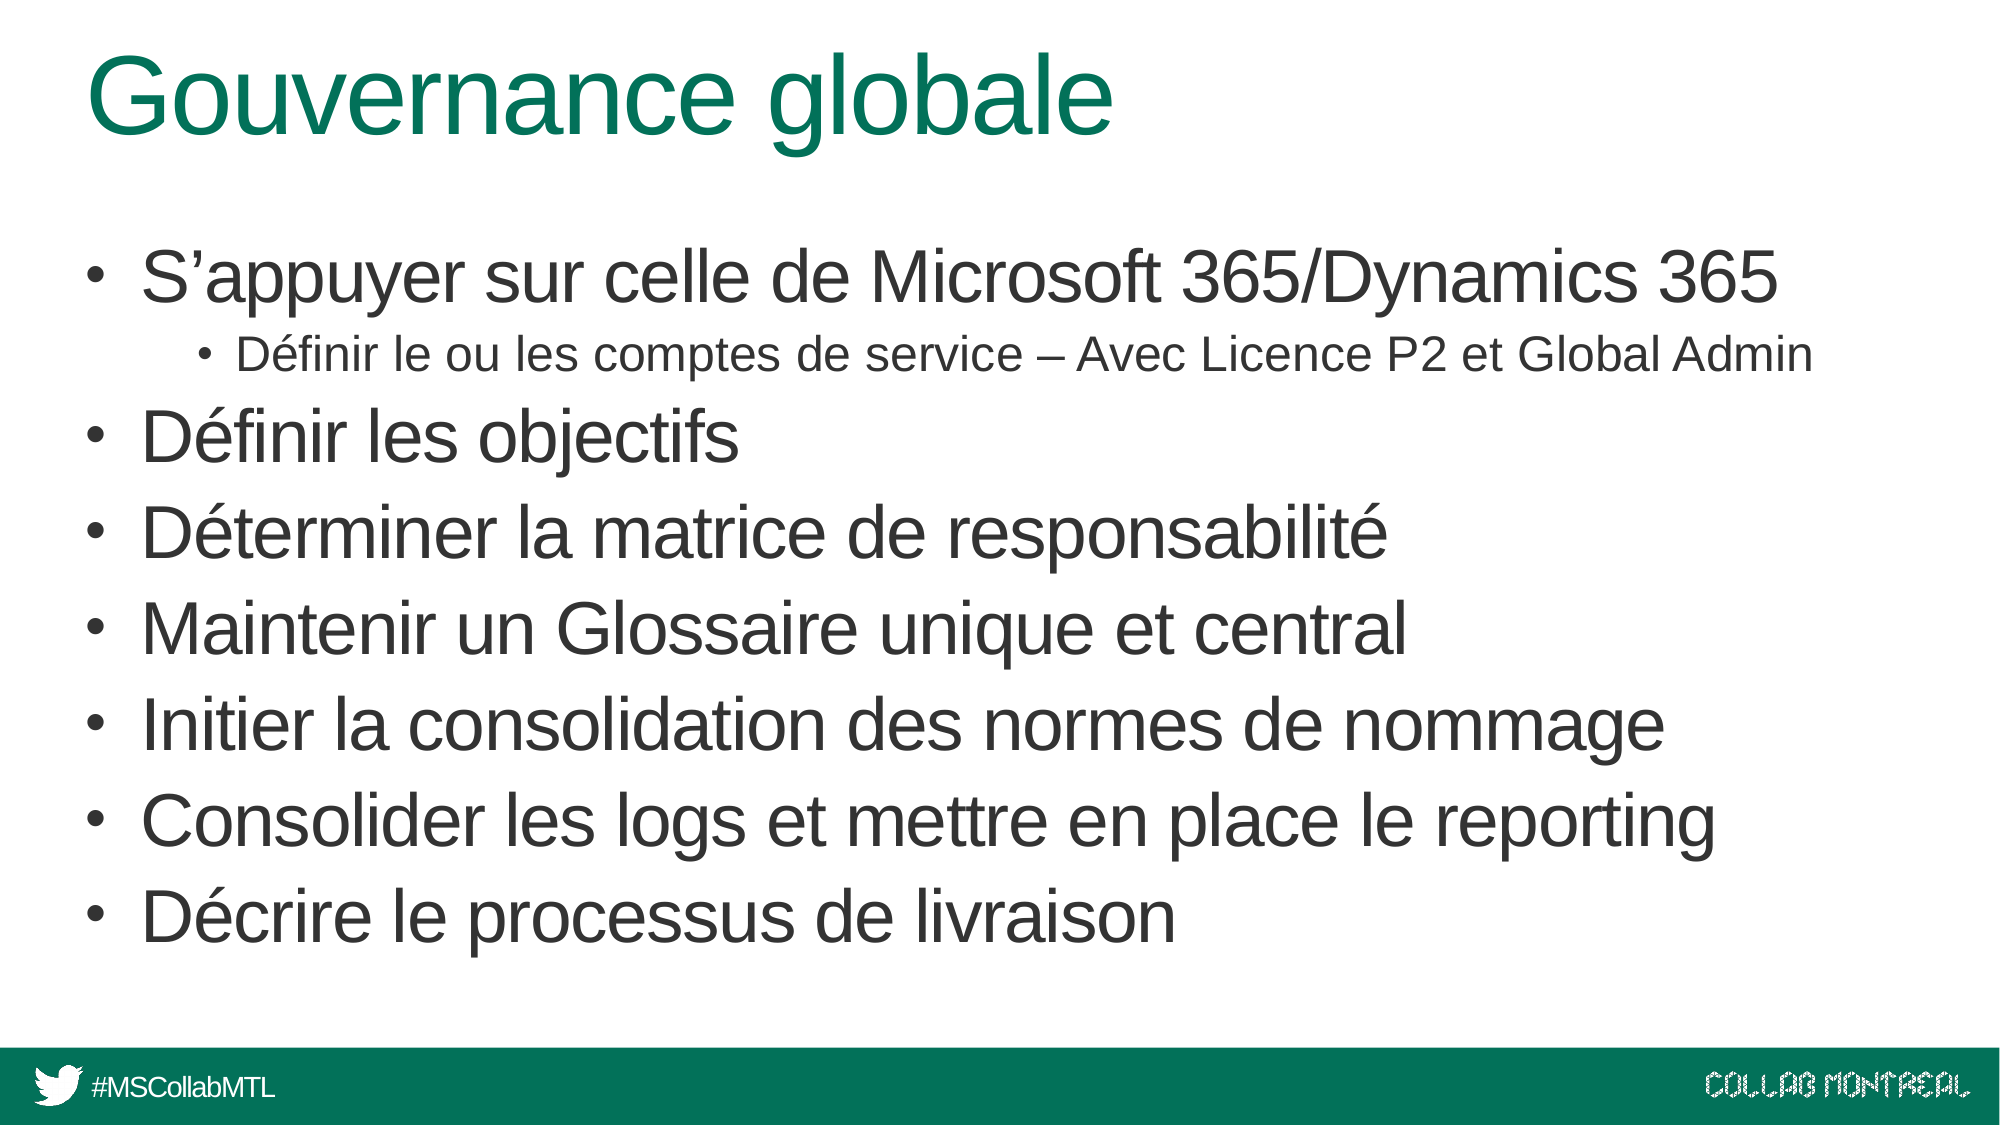

# Gouvernance globale
S’appuyer sur celle de Microsoft 365/Dynamics 365
Définir le ou les comptes de service – Avec Licence P2 et Global Admin
Définir les objectifs
Déterminer la matrice de responsabilité
Maintenir un Glossaire unique et central
Initier la consolidation des normes de nommage
Consolider les logs et mettre en place le reporting
Décrire le processus de livraison